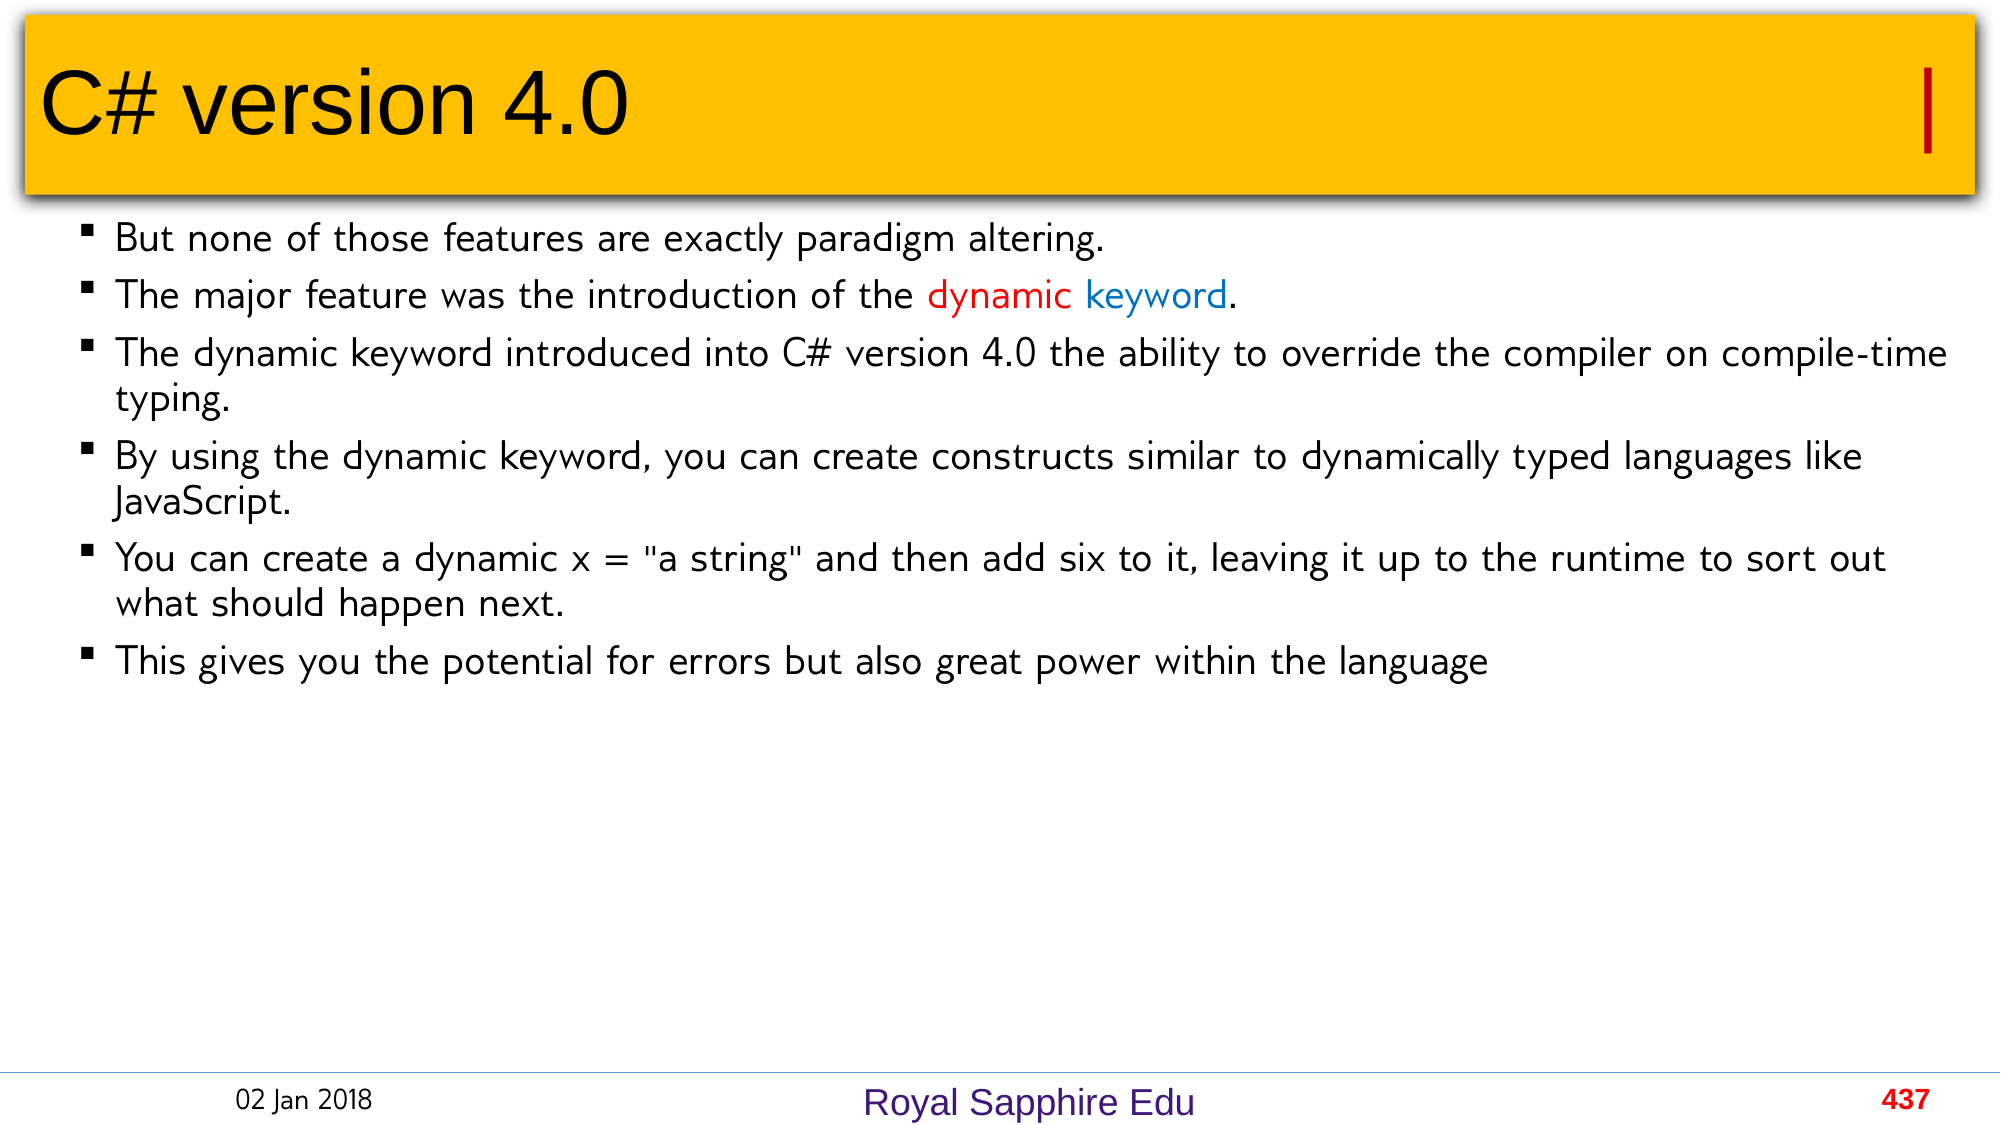

# C# version 4.0									   |
But none of those features are exactly paradigm altering.
The major feature was the introduction of the dynamic keyword.
The dynamic keyword introduced into C# version 4.0 the ability to override the compiler on compile-time typing.
By using the dynamic keyword, you can create constructs similar to dynamically typed languages like JavaScript.
You can create a dynamic x = "a string" and then add six to it, leaving it up to the runtime to sort out what should happen next.
This gives you the potential for errors but also great power within the language
02 Jan 2018
437